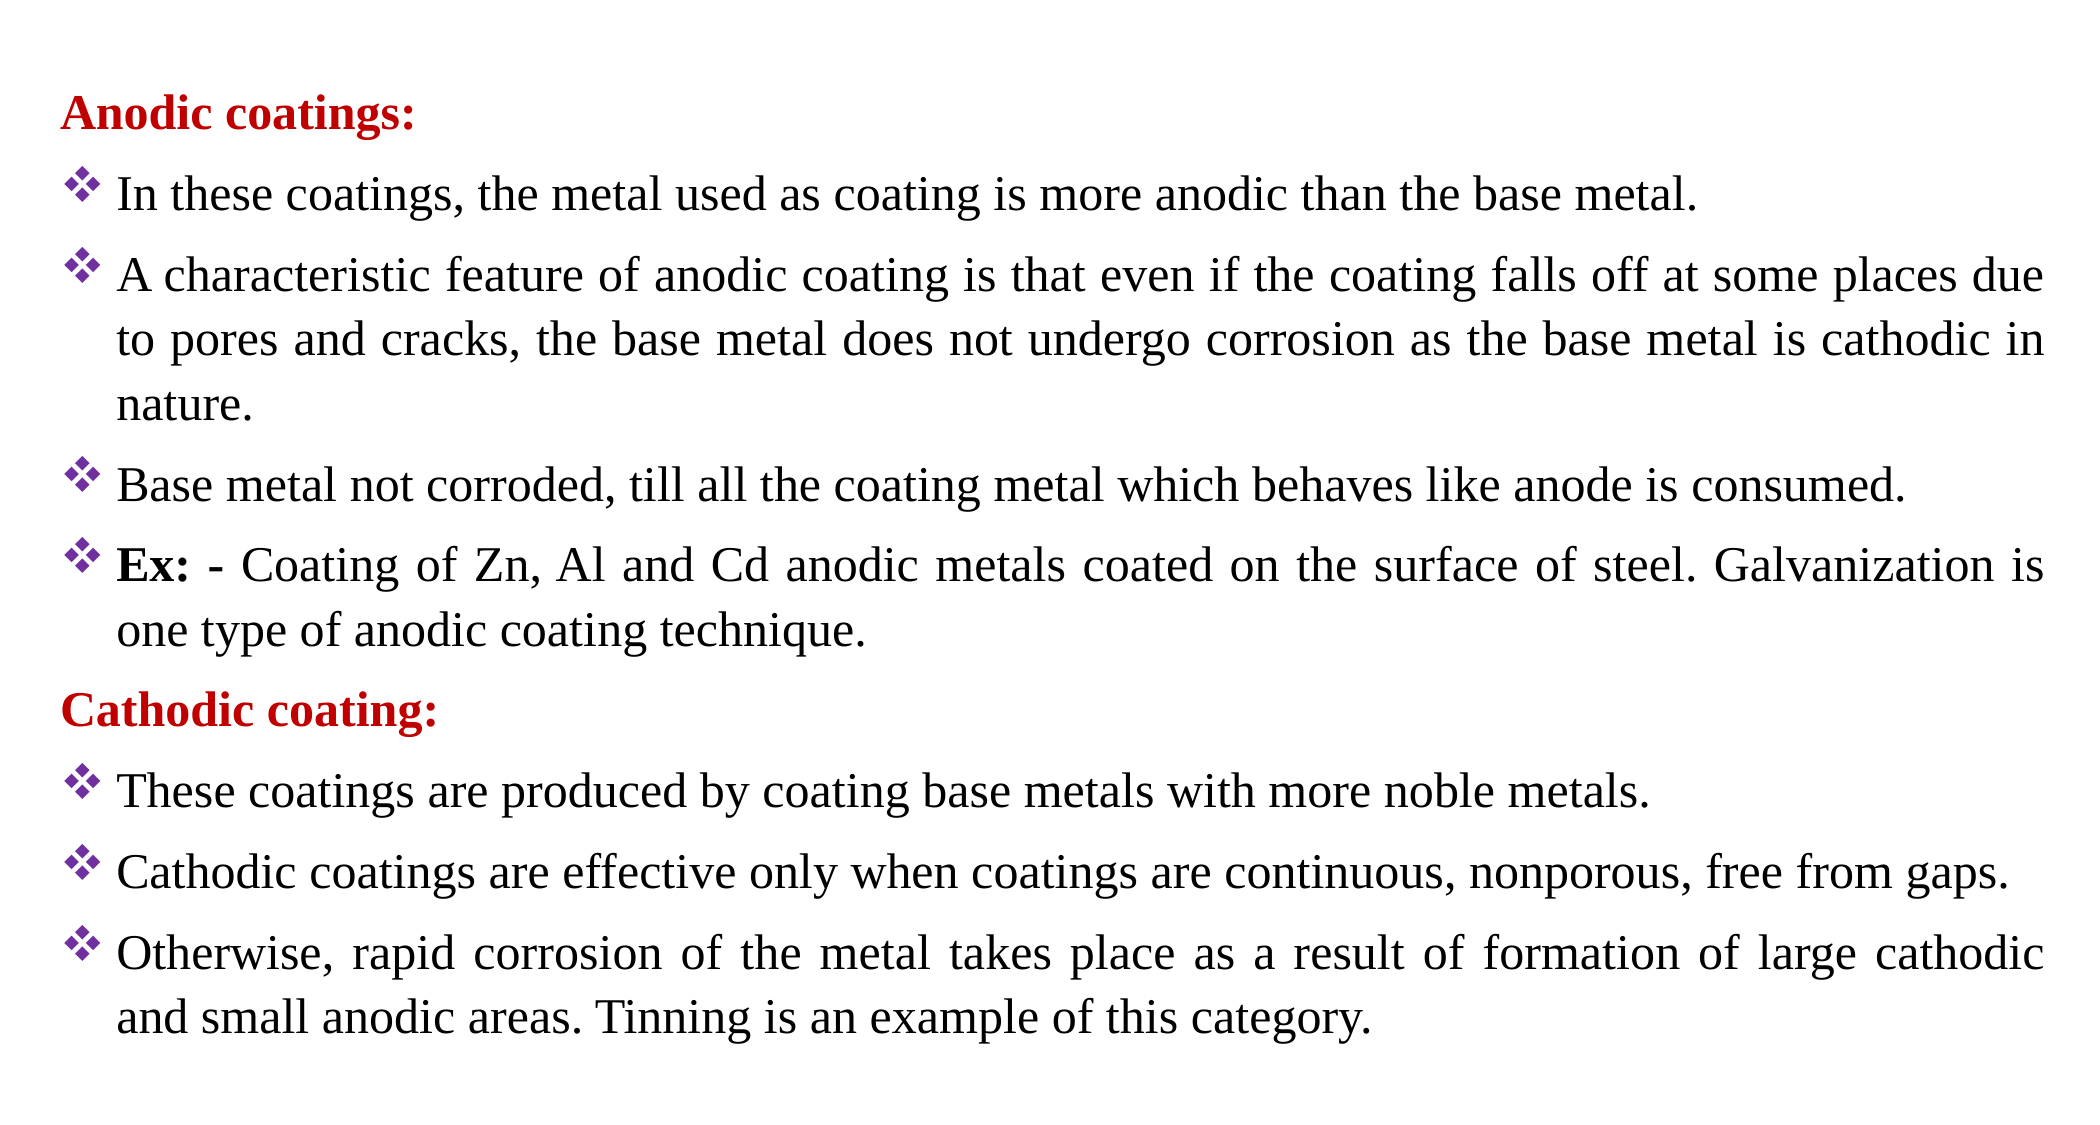

Anodic coatings:
In these coatings, the metal used as coating is more anodic than the base metal.
A characteristic feature of anodic coating is that even if the coating falls off at some places due to pores and cracks, the base metal does not undergo corrosion as the base metal is cathodic in nature.
Base metal not corroded, till all the coating metal which behaves like anode is consumed.
Ex: - Coating of Zn, Al and Cd anodic metals coated on the surface of steel. Galvanization is one type of anodic coating technique.
Cathodic coating:
These coatings are produced by coating base metals with more noble metals.
Cathodic coatings are effective only when coatings are continuous, nonporous, free from gaps.
Otherwise, rapid corrosion of the metal takes place as a result of formation of large cathodic and small anodic areas. Tinning is an example of this category.